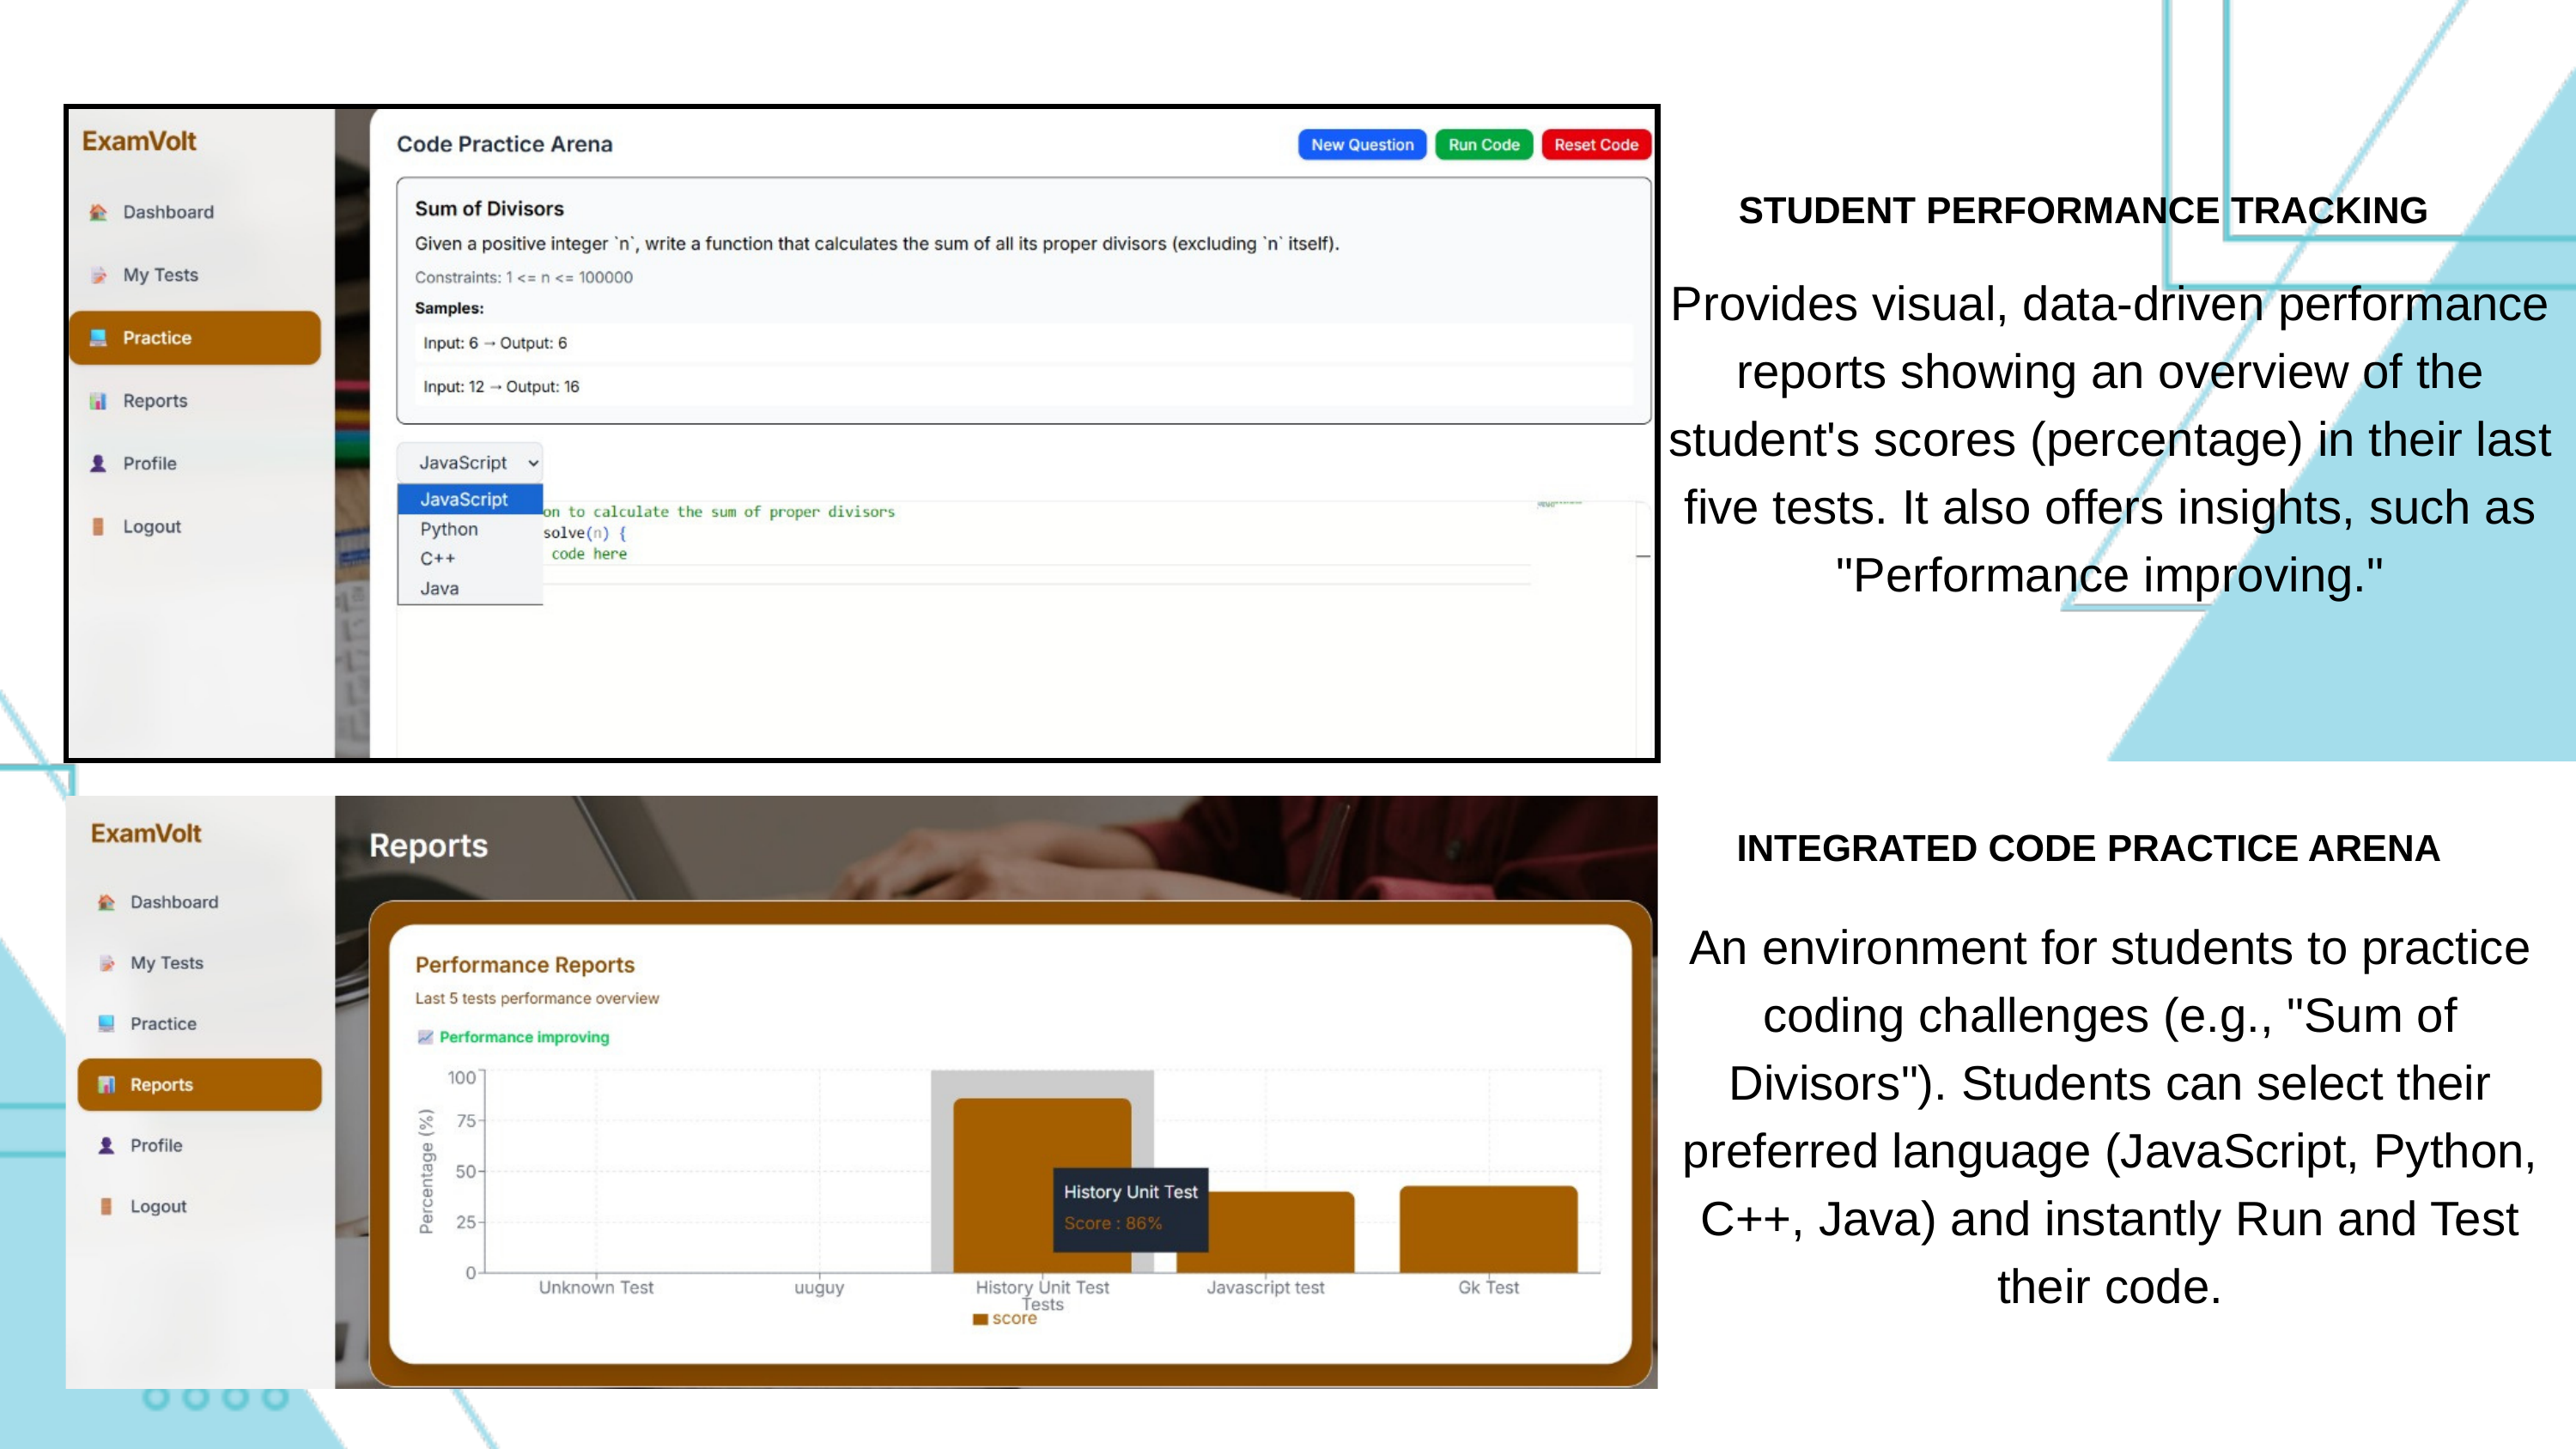

STUDENT PERFORMANCE TRACKING
Provides visual, data-driven performance reports showing an overview of the student's scores (percentage) in their last five tests. It also offers insights, such as "Performance improving."

INTEGRATED CODE PRACTICE ARENA
An environment for students to practice coding challenges (e.g., "Sum of Divisors"). Students can select their preferred language (JavaScript, Python, C++, Java) and instantly Run and Test their code.